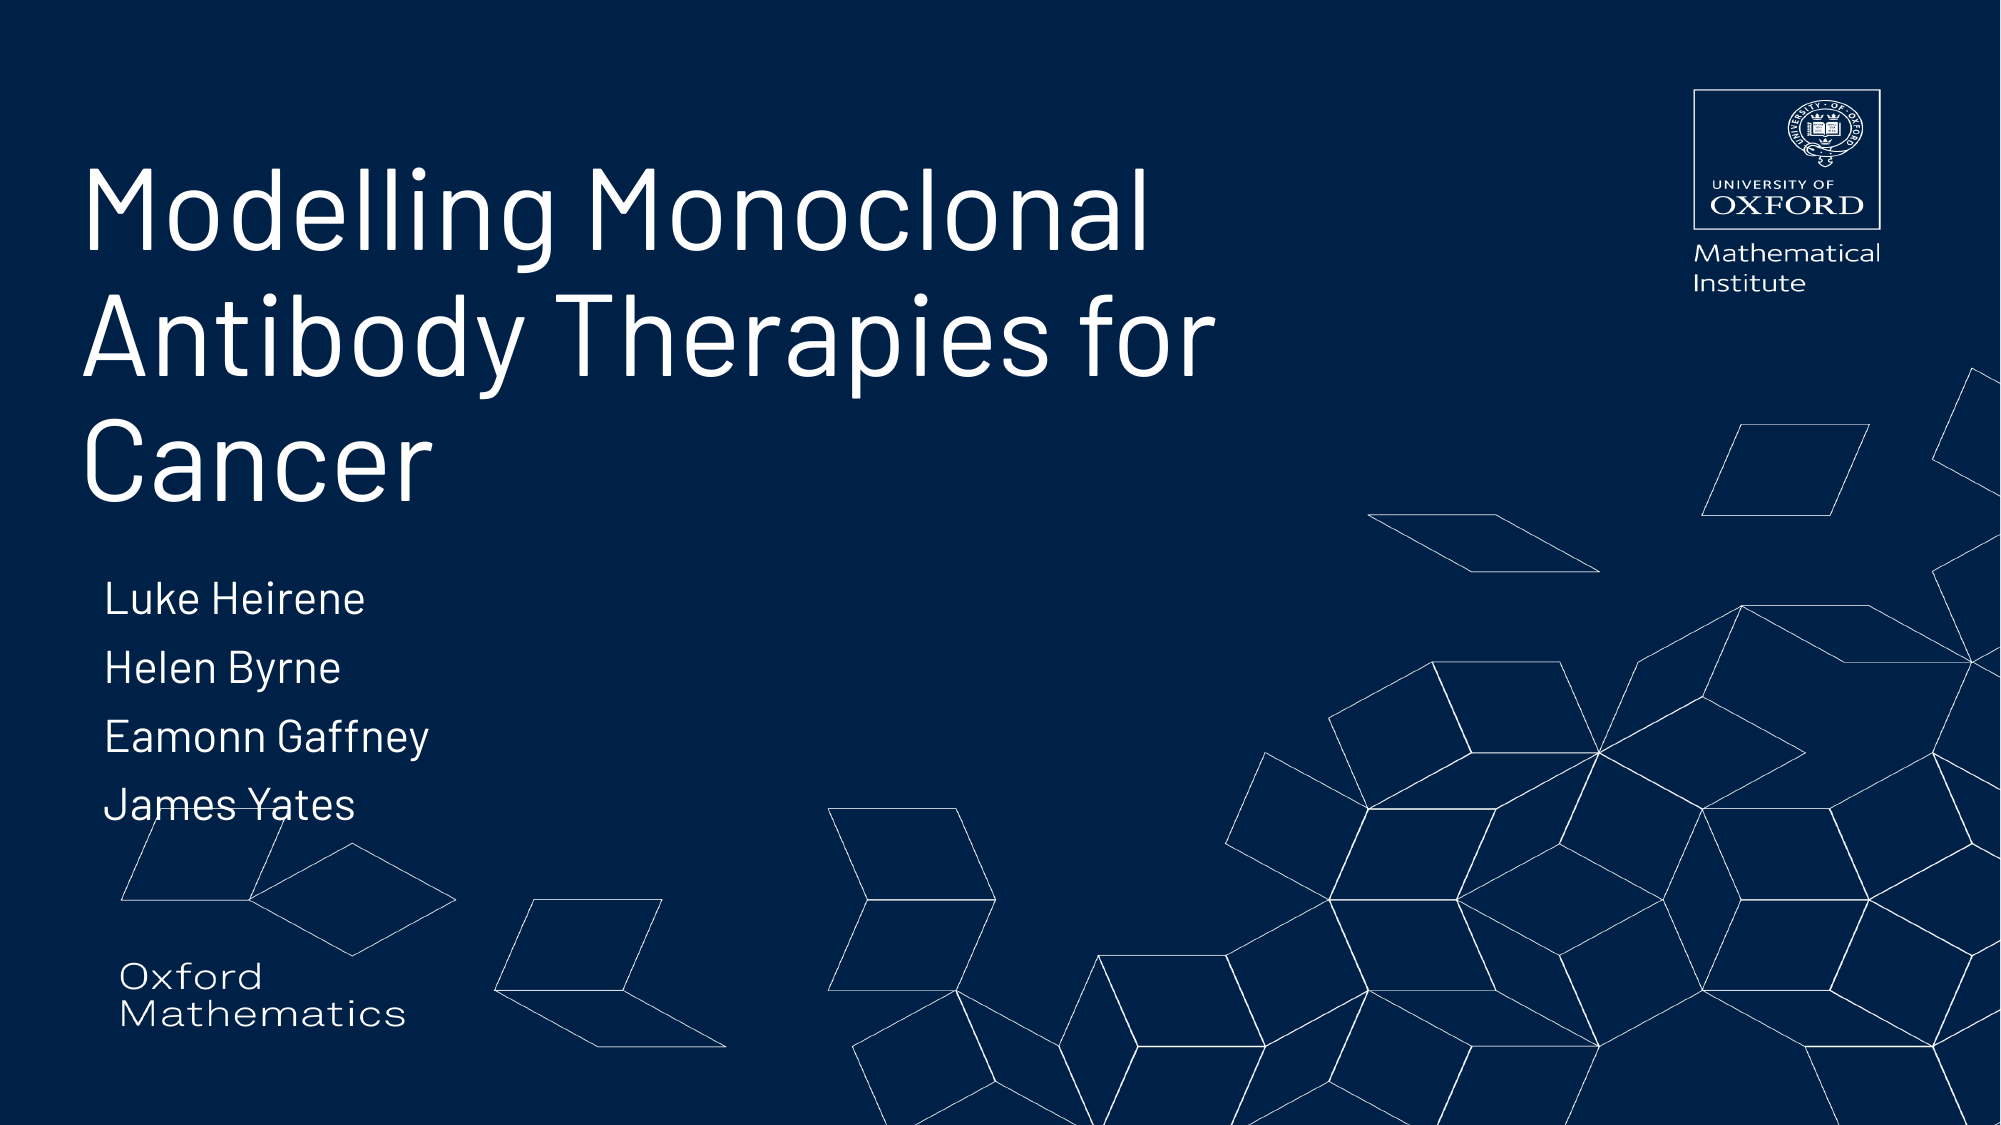

# Modelling Monoclonal Antibody Therapies for Cancer
Luke Heirene
Helen Byrne
Eamonn Gaffney
James Yates